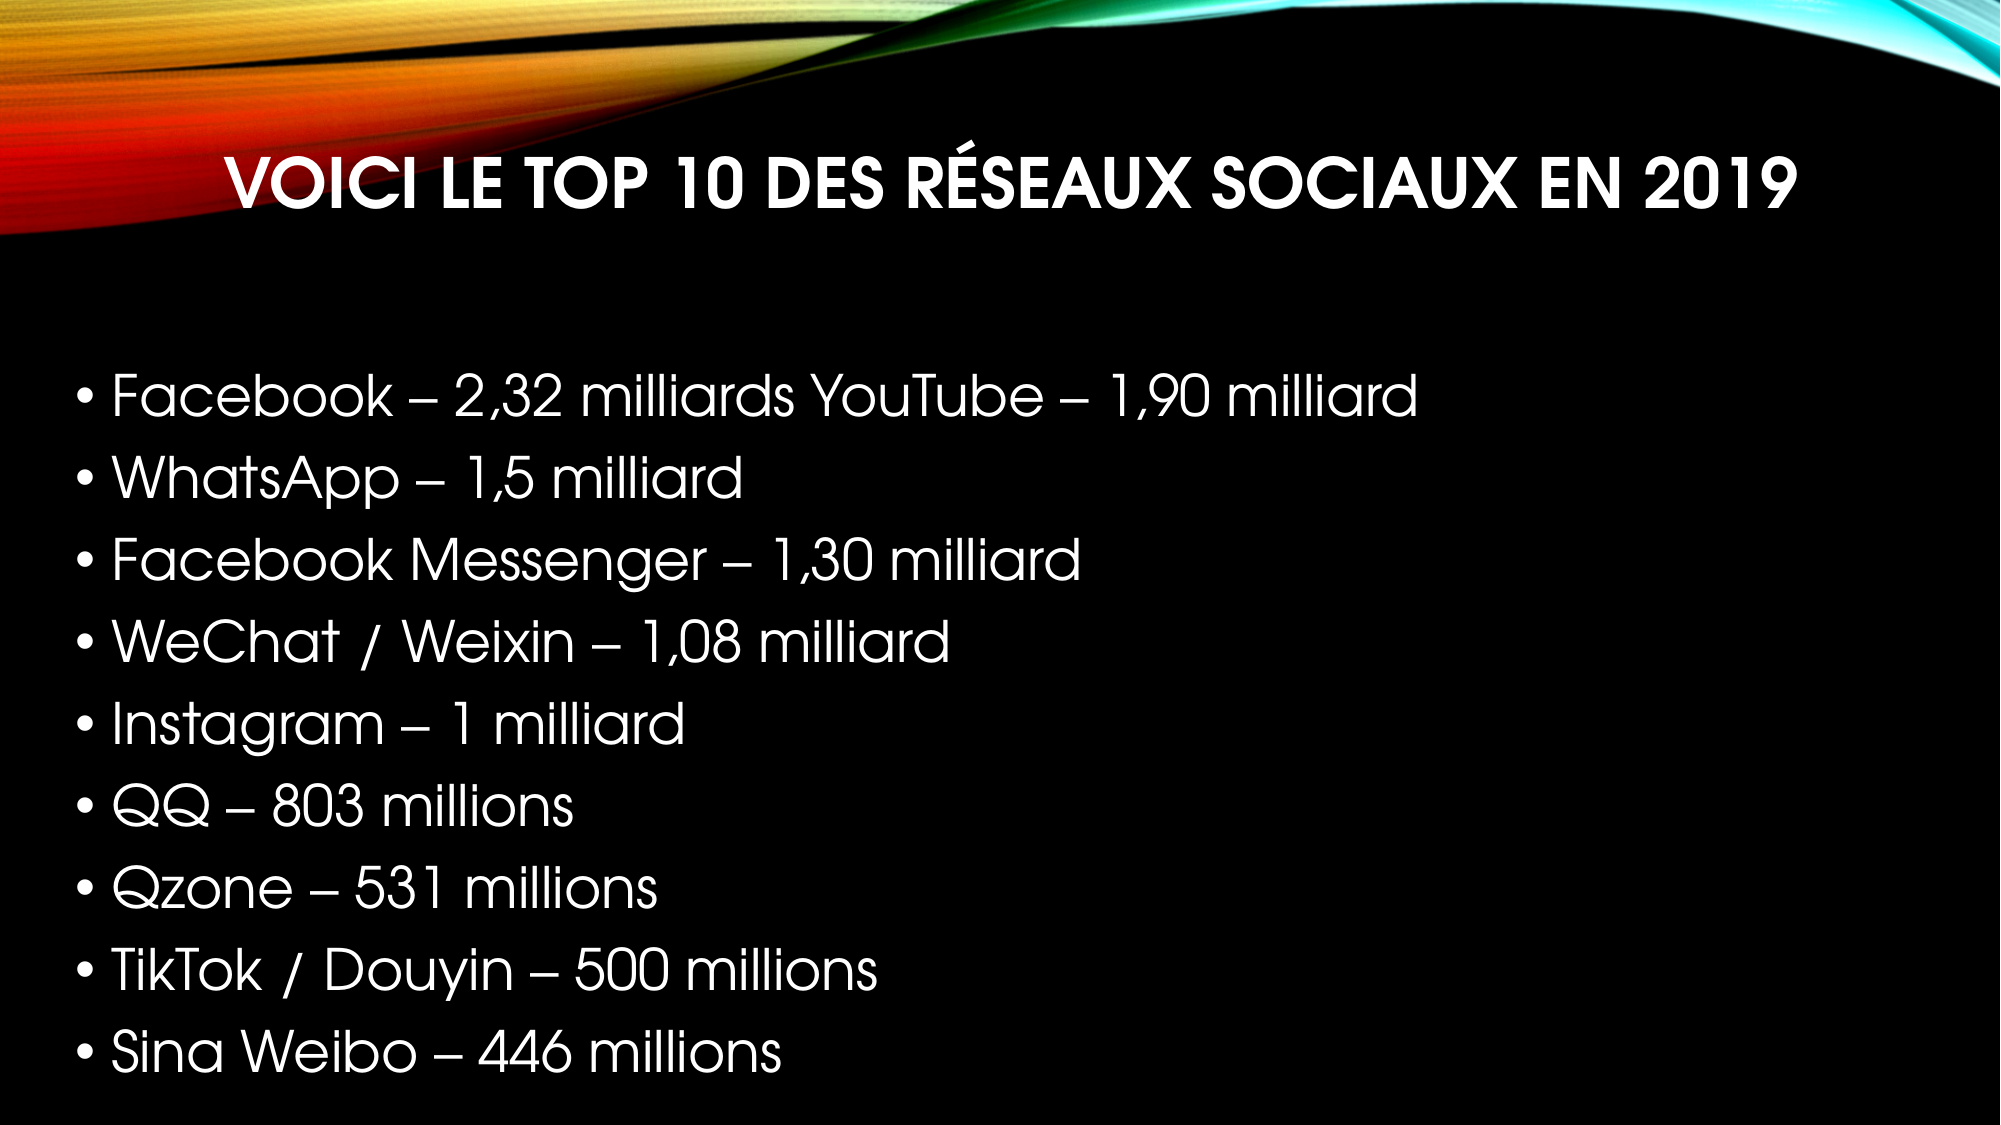

# Voici le top 10 des réseaux sociaux en 2019
Facebook – 2,32 milliards YouTube – 1,90 milliard
WhatsApp – 1,5 milliard
Facebook Messenger – 1,30 milliard
WeChat / Weixin – 1,08 milliard
Instagram – 1 milliard
QQ – 803 millions
Qzone – 531 millions
TikTok / Douyin – 500 millions
Sina Weibo – 446 millions